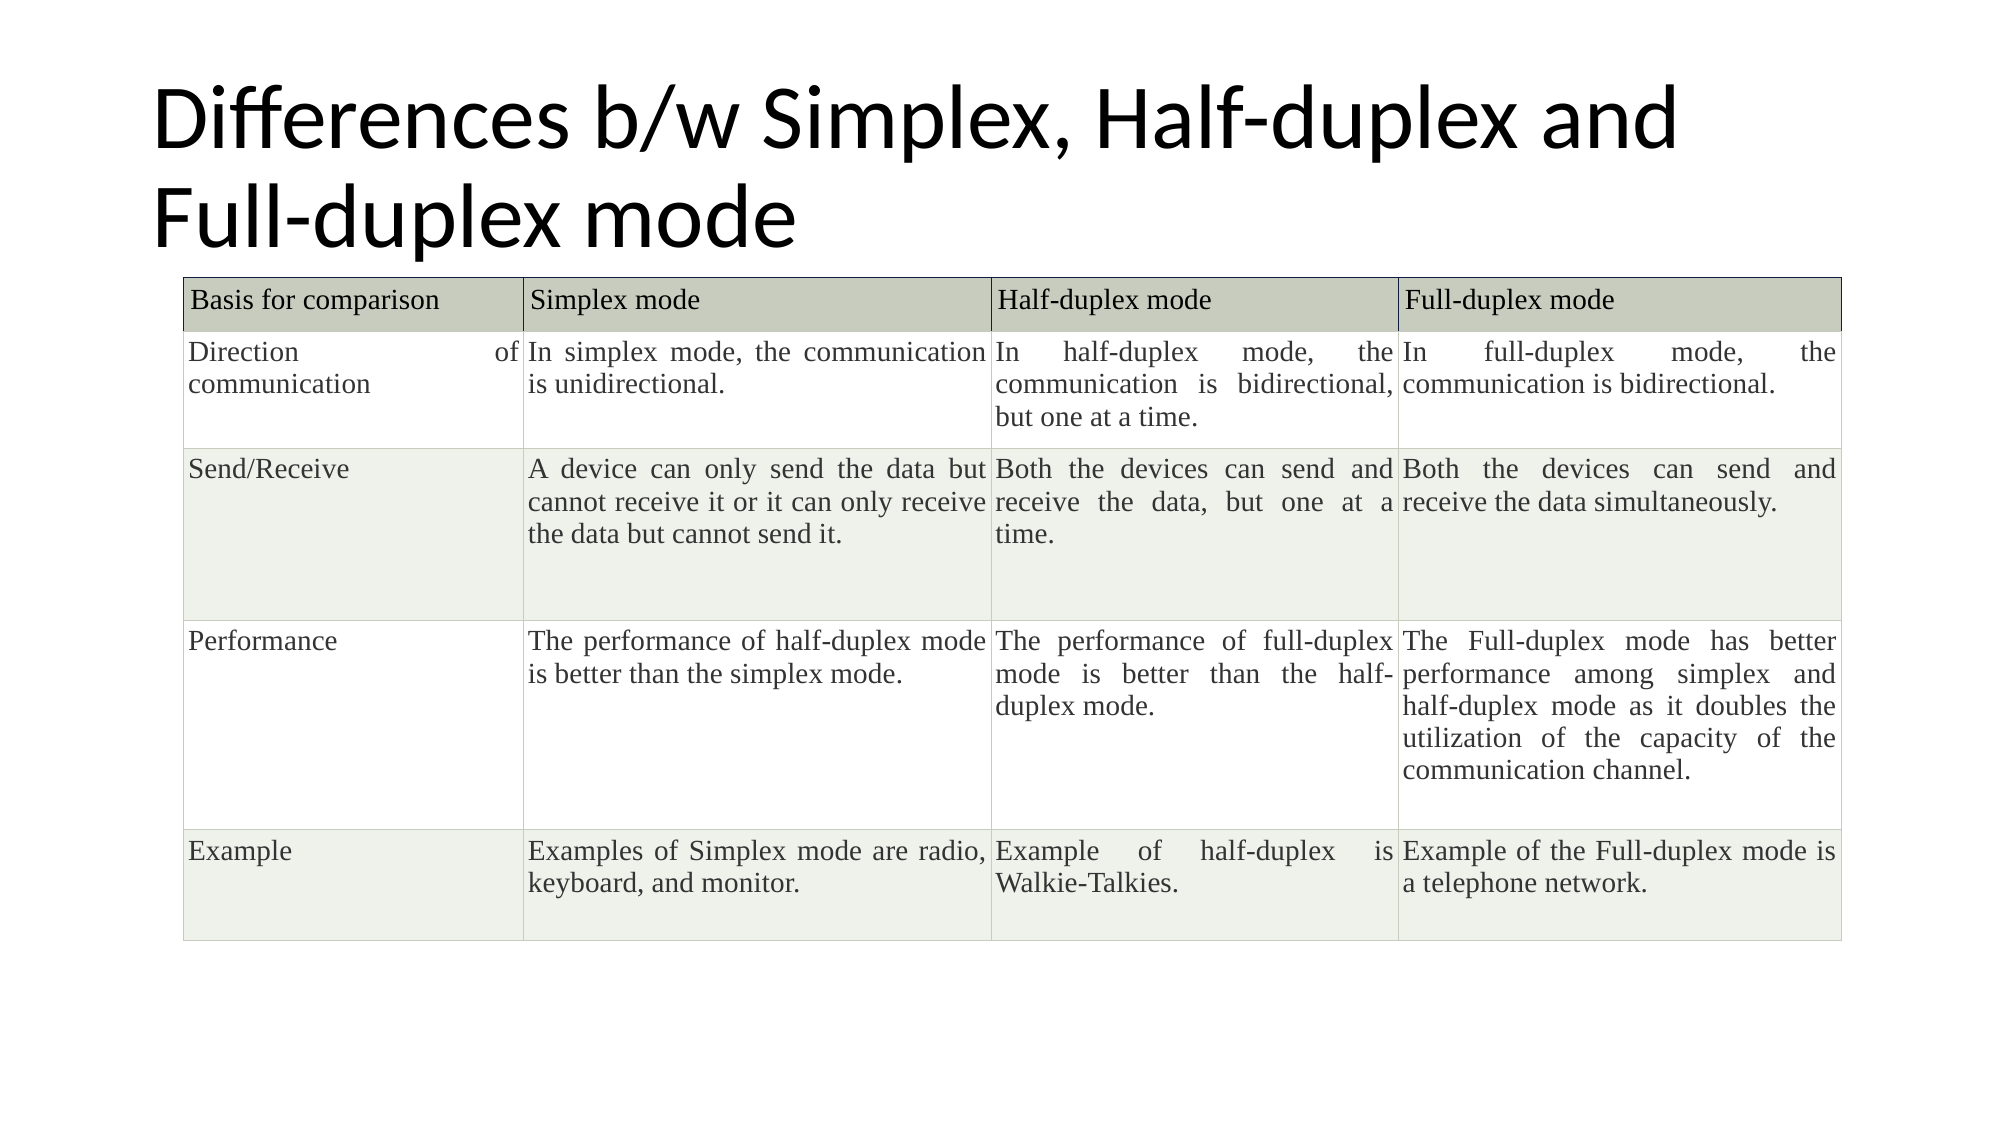

# Differences b/w Simplex, Half-duplex and Full-duplex mode
| Basis for comparison | Simplex mode | Half-duplex mode | Full-duplex mode |
| --- | --- | --- | --- |
| Direction of communication | In simplex mode, the communication is unidirectional. | In half-duplex mode, the communication is bidirectional, but one at a time. | In full-duplex mode, the communication is bidirectional. |
| Send/Receive | A device can only send the data but cannot receive it or it can only receive the data but cannot send it. | Both the devices can send and receive the data, but one at a time. | Both the devices can send and receive the data simultaneously. |
| Performance | The performance of half-duplex mode is better than the simplex mode. | The performance of full-duplex mode is better than the half-duplex mode. | The Full-duplex mode has better performance among simplex and half-duplex mode as it doubles the utilization of the capacity of the communication channel. |
| Example | Examples of Simplex mode are radio, keyboard, and monitor. | Example of half-duplex is Walkie-Talkies. | Example of the Full-duplex mode is a telephone network. |